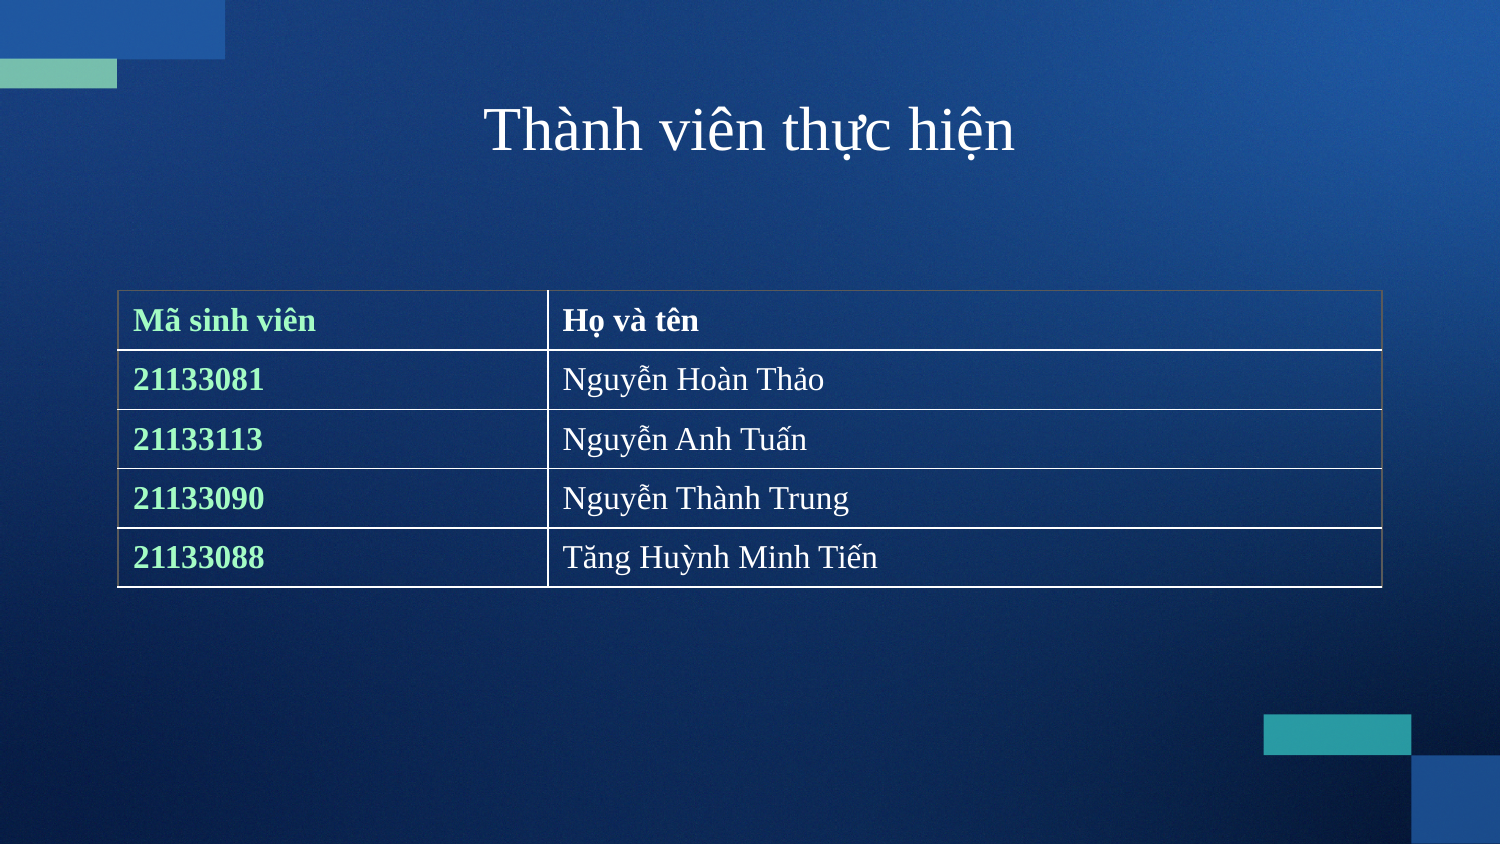

# Thành viên thực hiện
| Mã sinh viên | Họ và tên |
| --- | --- |
| 21133081 | Nguyễn Hoàn Thảo |
| 21133113 | Nguyễn Anh Tuấn |
| 21133090 | Nguyễn Thành Trung |
| 21133088 | Tăng Huỳnh Minh Tiến |